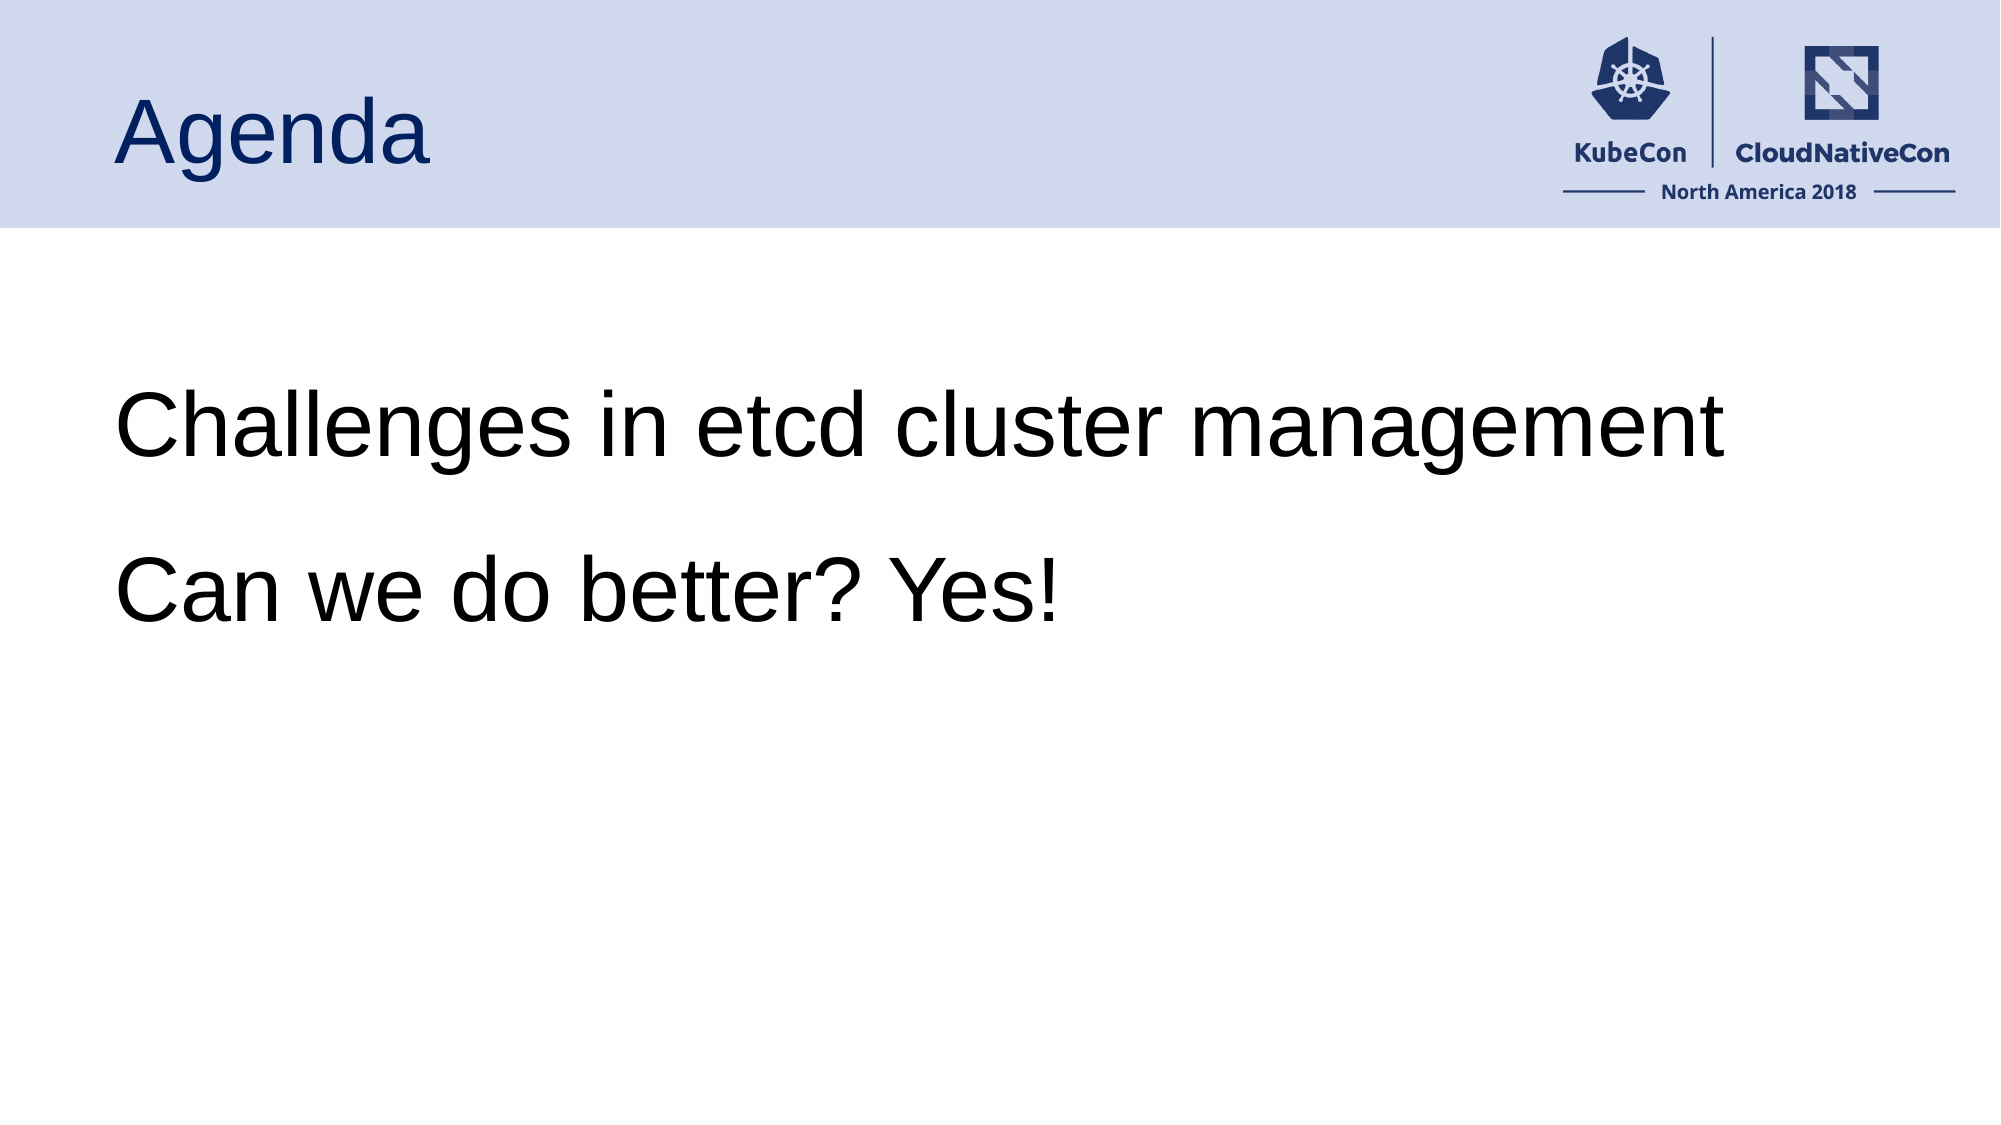

# Agenda
Challenges in etcd cluster management
Can we do better? Yes!